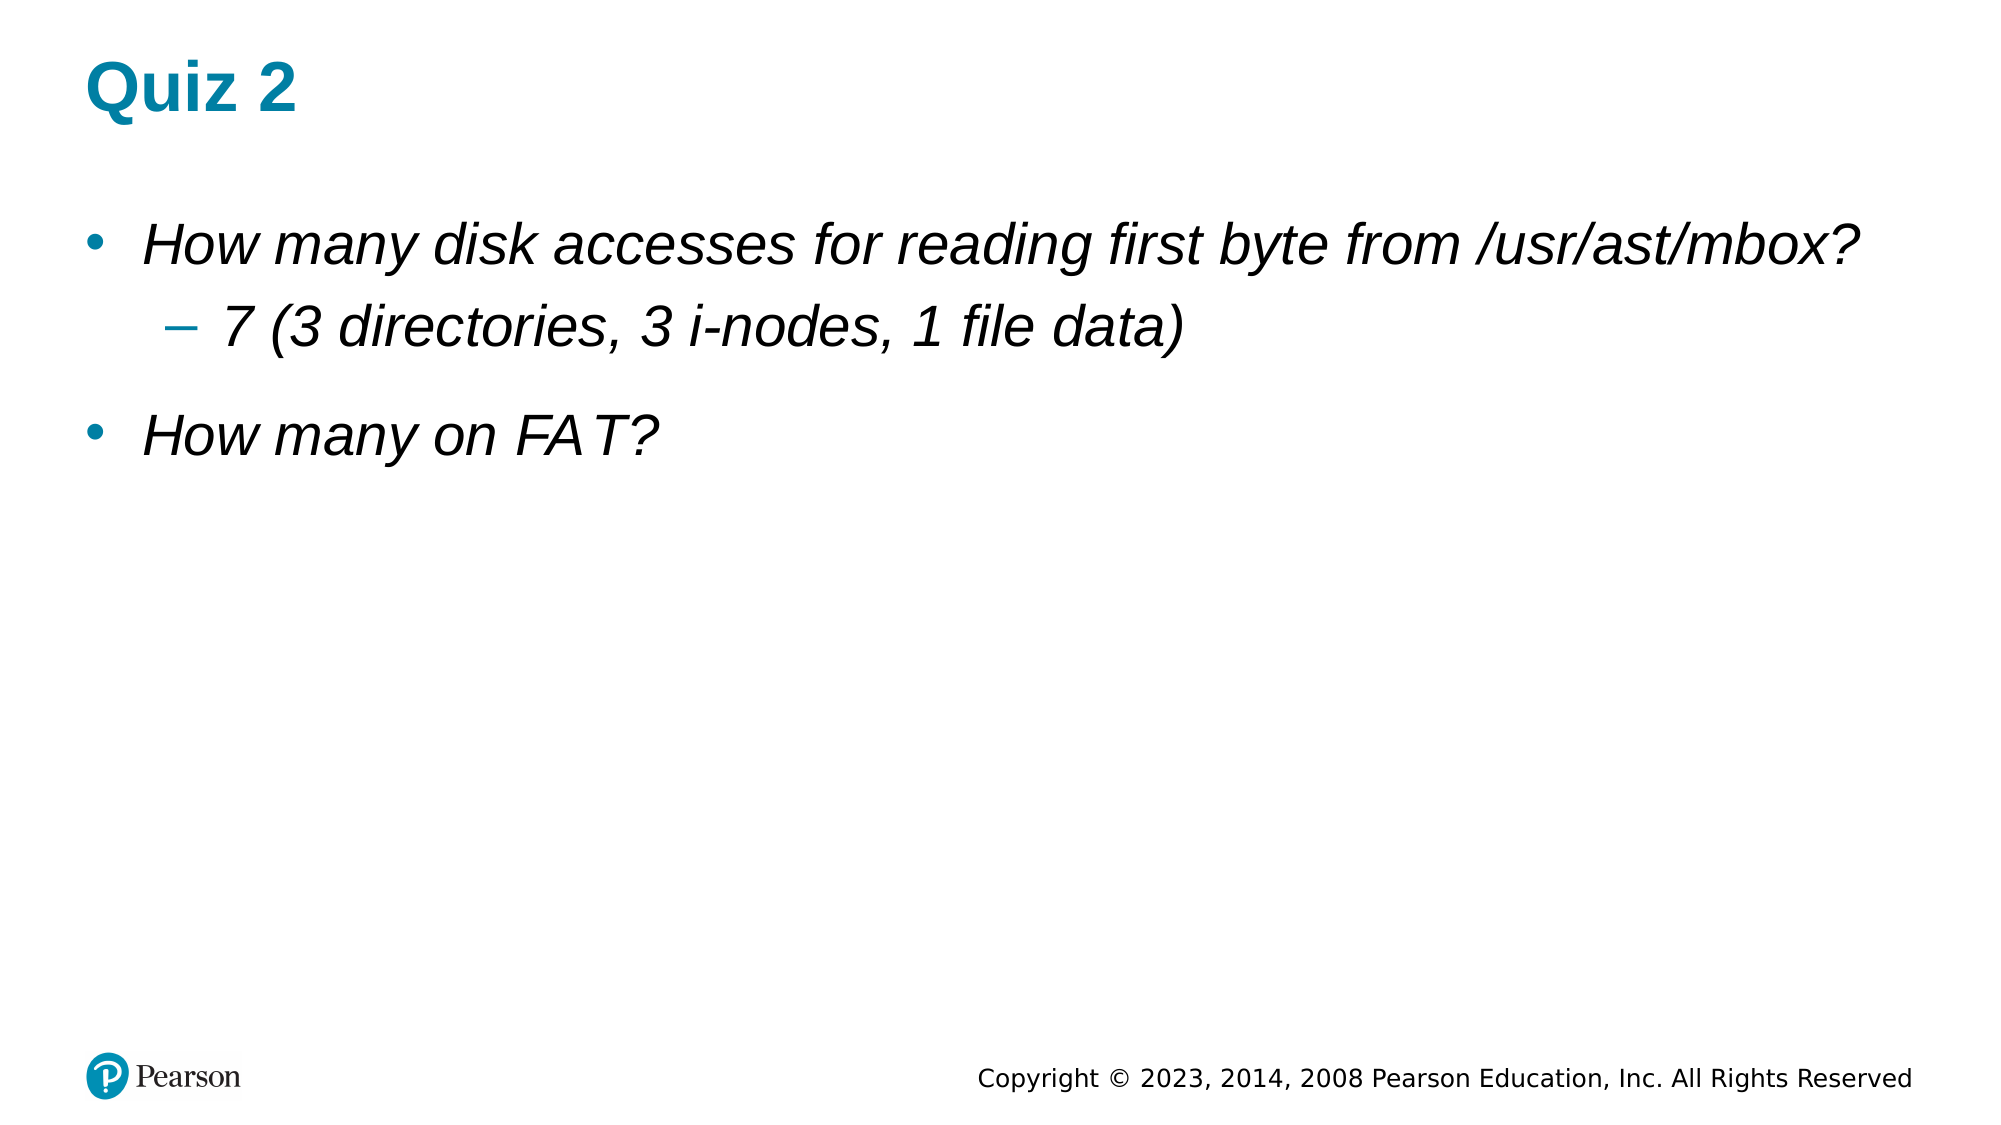

# Quiz 2
How many disk accesses for reading first byte from /usr/ast/mbox?
7 (3 directories, 3 i-nodes, 1 file data)
How many on F A T?